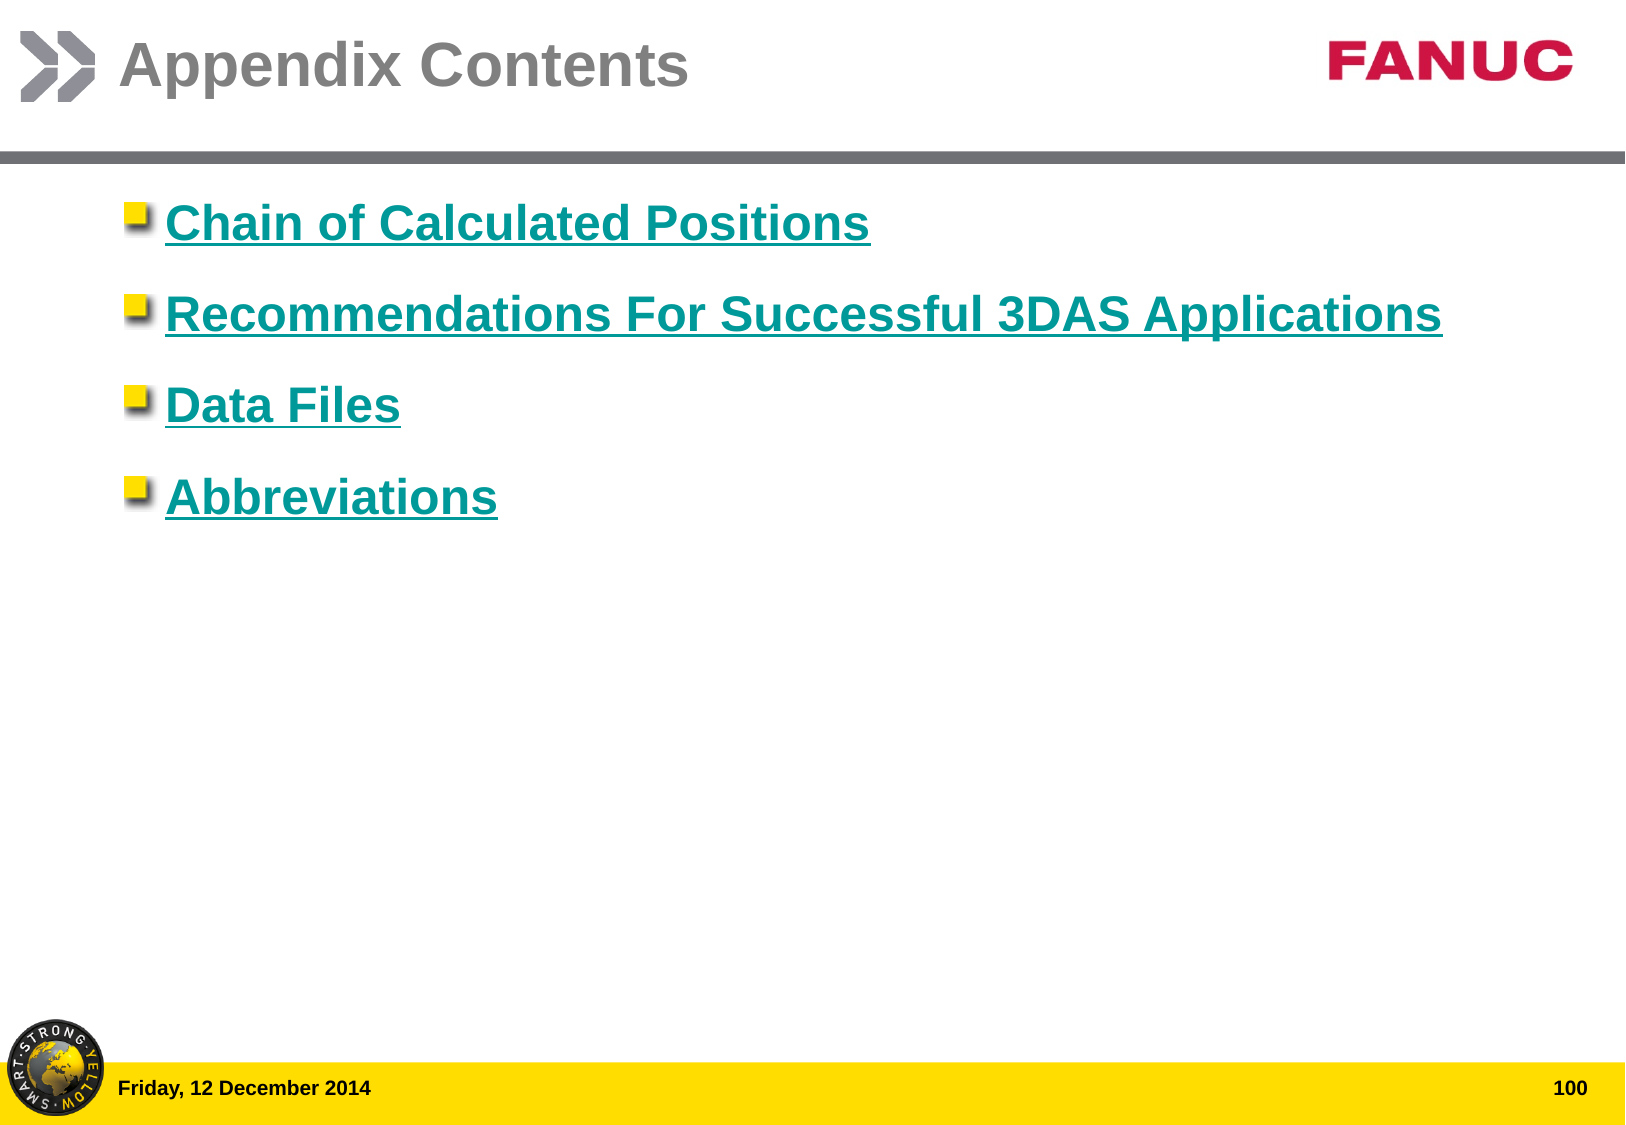

# Appendix Contents
Chain of Calculated Positions
Recommendations For Successful 3DAS Applications
Data Files
Abbreviations
Friday, 12 December 2014
100